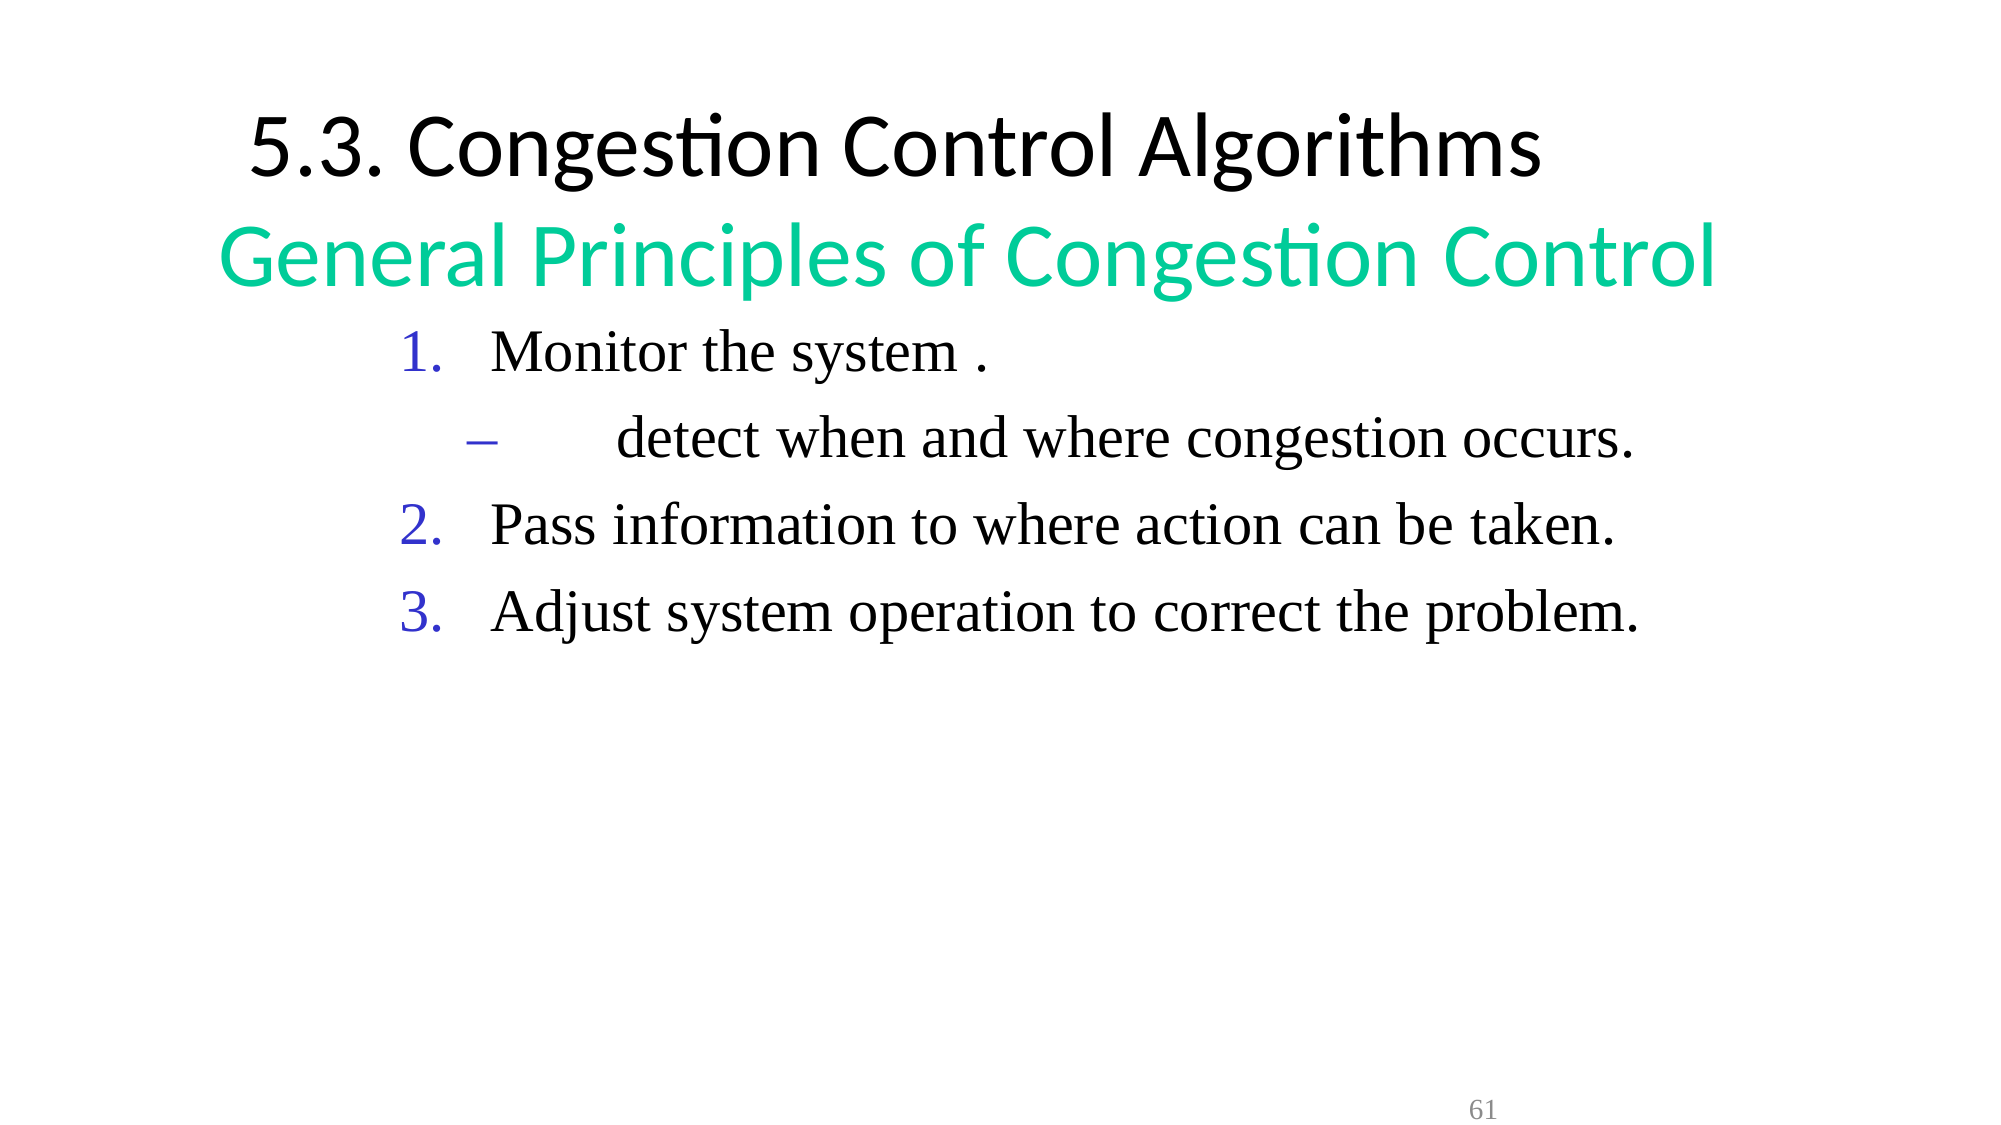

# 5.3. Congestion Control Algorithms General Principles of Congestion Control
Monitor the system .
–	detect when and where congestion occurs.
Pass information to where action can be taken.
Adjust system operation to correct the problem.
61